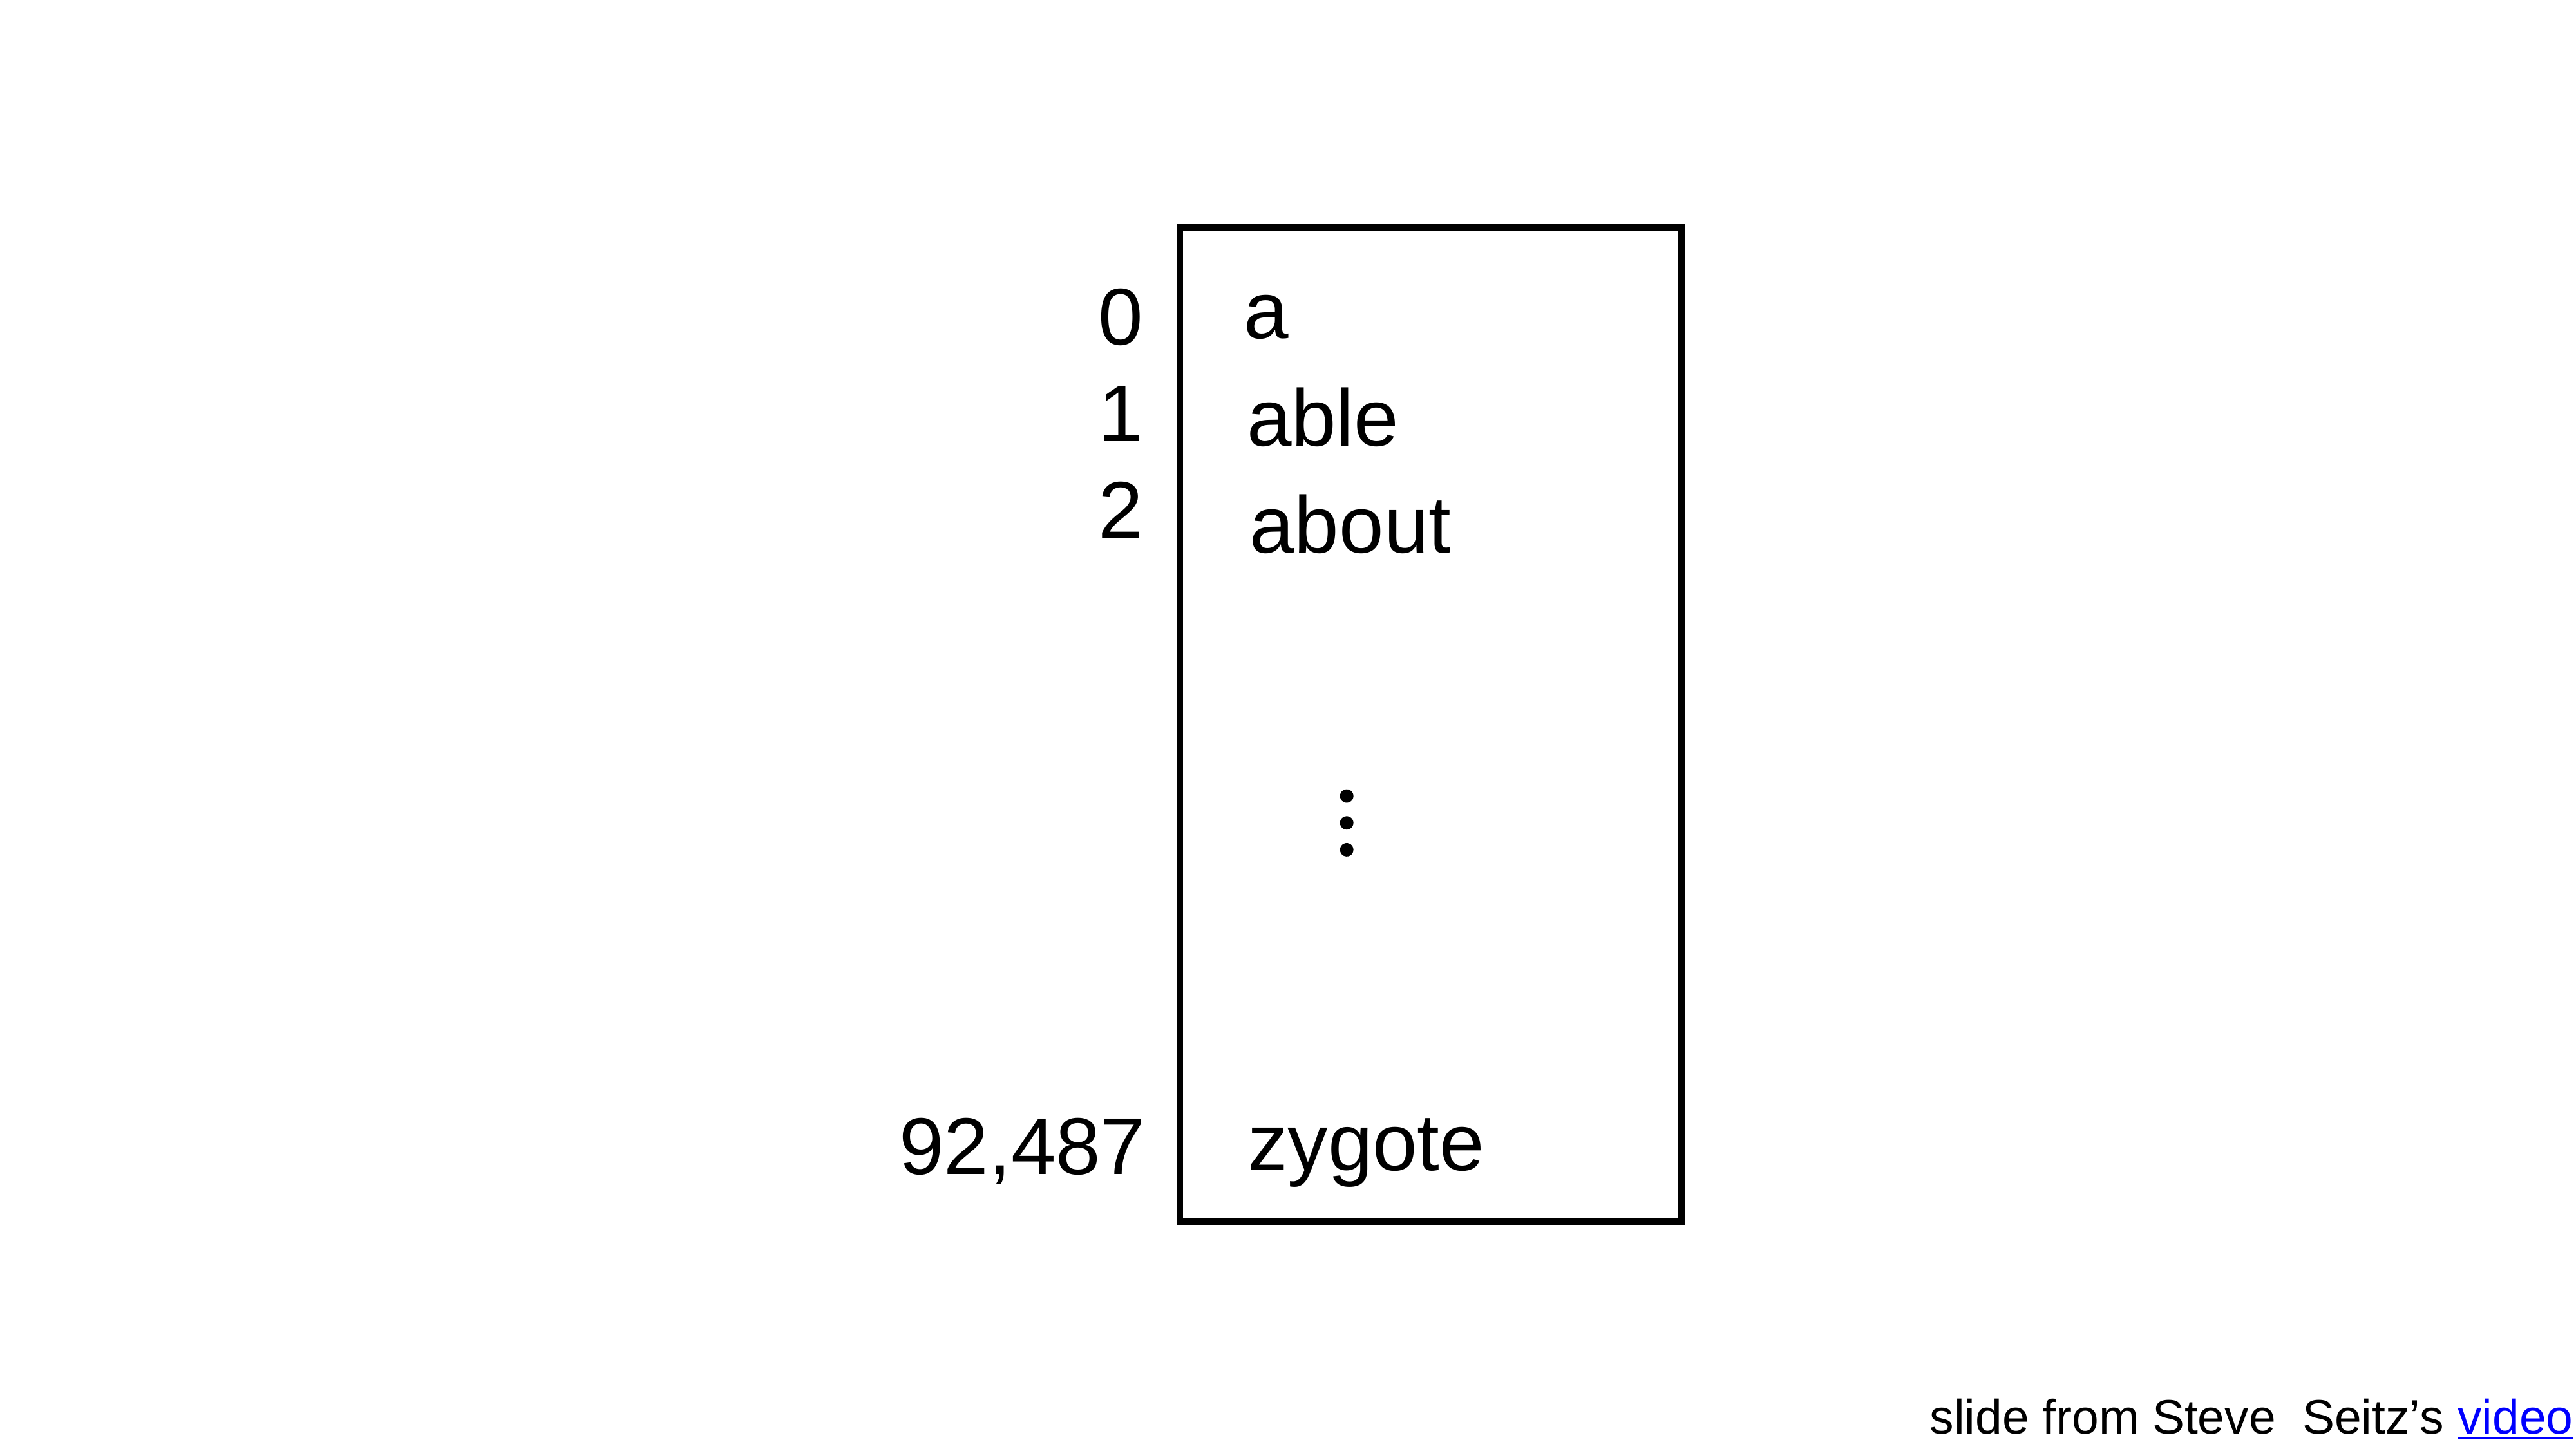

a
0
1
2
able
about

zygote
92,487
slide from Steve  Seitz’s video